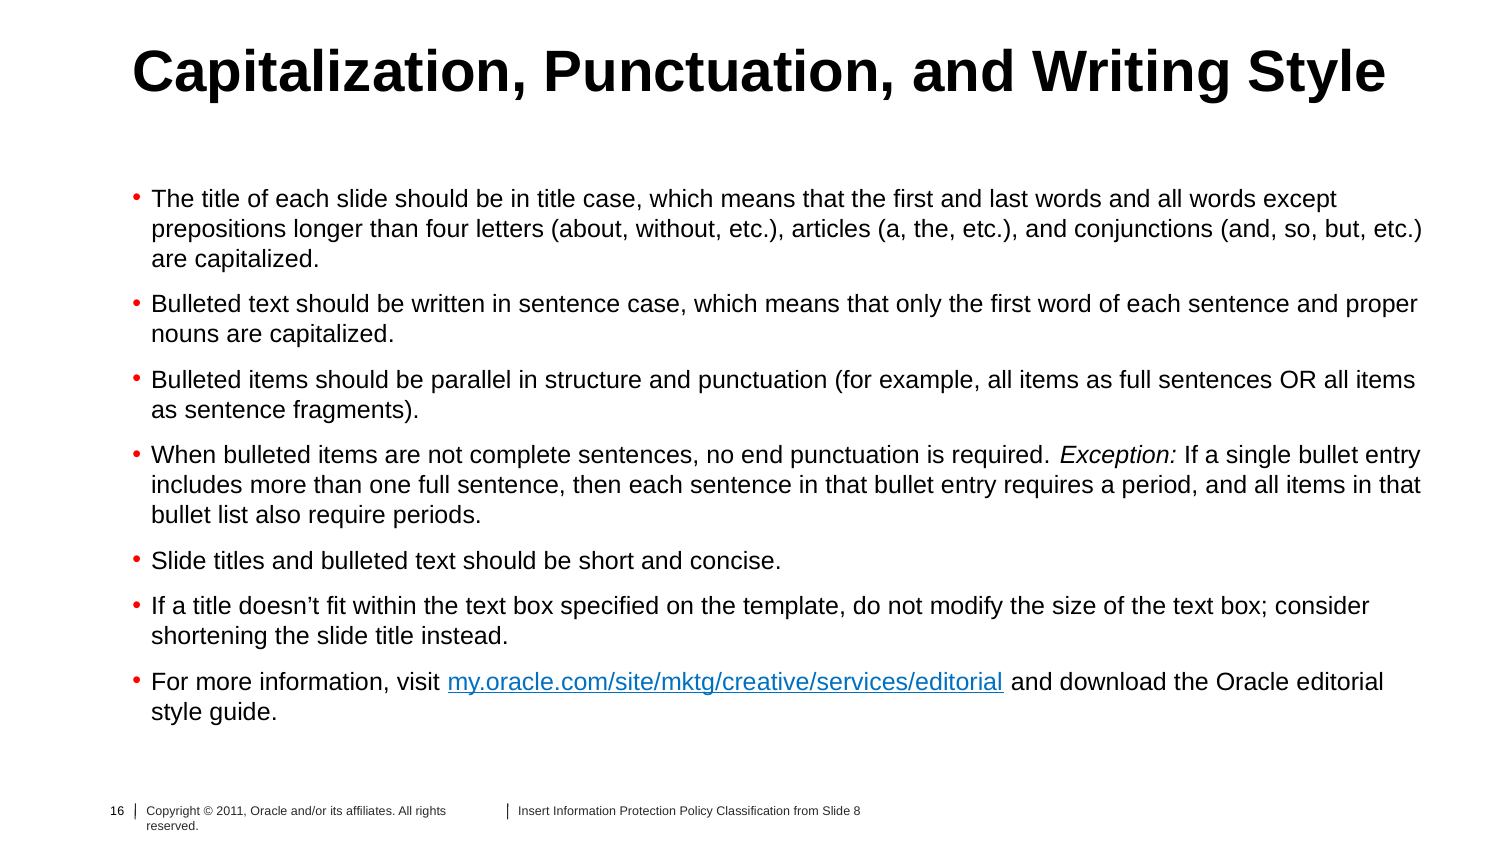

# Capitalization, Punctuation, and Writing Style
The title of each slide should be in title case, which means that the first and last words and all words except prepositions longer than four letters (about, without, etc.), articles (a, the, etc.), and conjunctions (and, so, but, etc.) are capitalized.
Bulleted text should be written in sentence case, which means that only the first word of each sentence and proper nouns are capitalized.
Bulleted items should be parallel in structure and punctuation (for example, all items as full sentences OR all items as sentence fragments).
When bulleted items are not complete sentences, no end punctuation is required. Exception: If a single bullet entry includes more than one full sentence, then each sentence in that bullet entry requires a period, and all items in that bullet list also require periods.
Slide titles and bulleted text should be short and concise.
If a title doesn’t fit within the text box specified on the template, do not modify the size of the text box; consider shortening the slide title instead.
For more information, visit my.oracle.com/site/mktg/creative/services/editorial and download the Oracle editorial style guide.